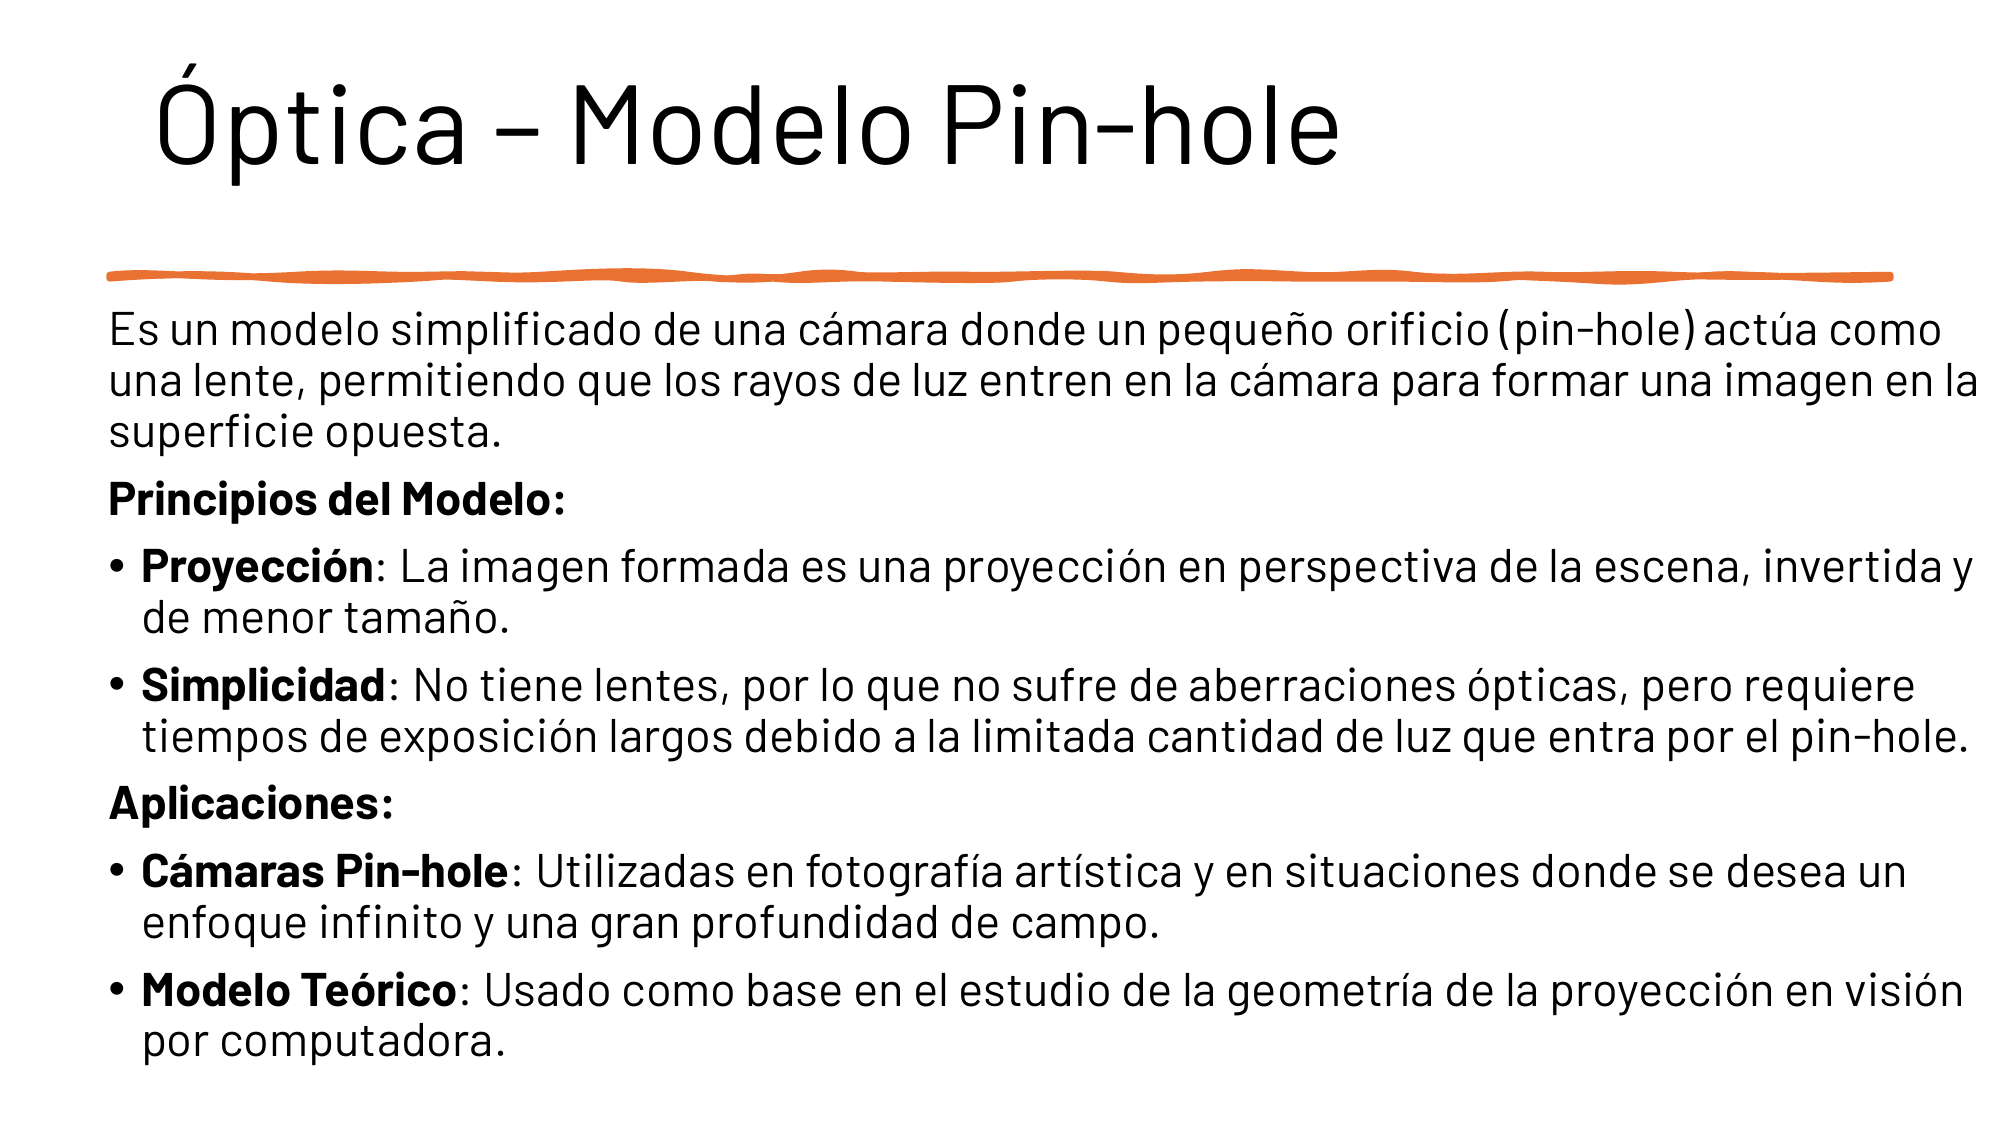

# Óptica – Modelo Pin-hole

Es un modelo simplificado de una cámara donde un pequeño orificio (pin-hole) actúa como una lente, permitiendo que los rayos de luz entren en la cámara para formar una imagen en la superficie opuesta.
Principios del Modelo:
Proyección: La imagen formada es una proyección en perspectiva de la escena, invertida y de menor tamaño.
Simplicidad: No tiene lentes, por lo que no sufre de aberraciones ópticas, pero requiere tiempos de exposición largos debido a la limitada cantidad de luz que entra por el pin-hole.
Aplicaciones:
Cámaras Pin-hole: Utilizadas en fotografía artística y en situaciones donde se desea un enfoque infinito y una gran profundidad de campo.
Modelo Teórico: Usado como base en el estudio de la geometría de la proyección en visión por computadora.